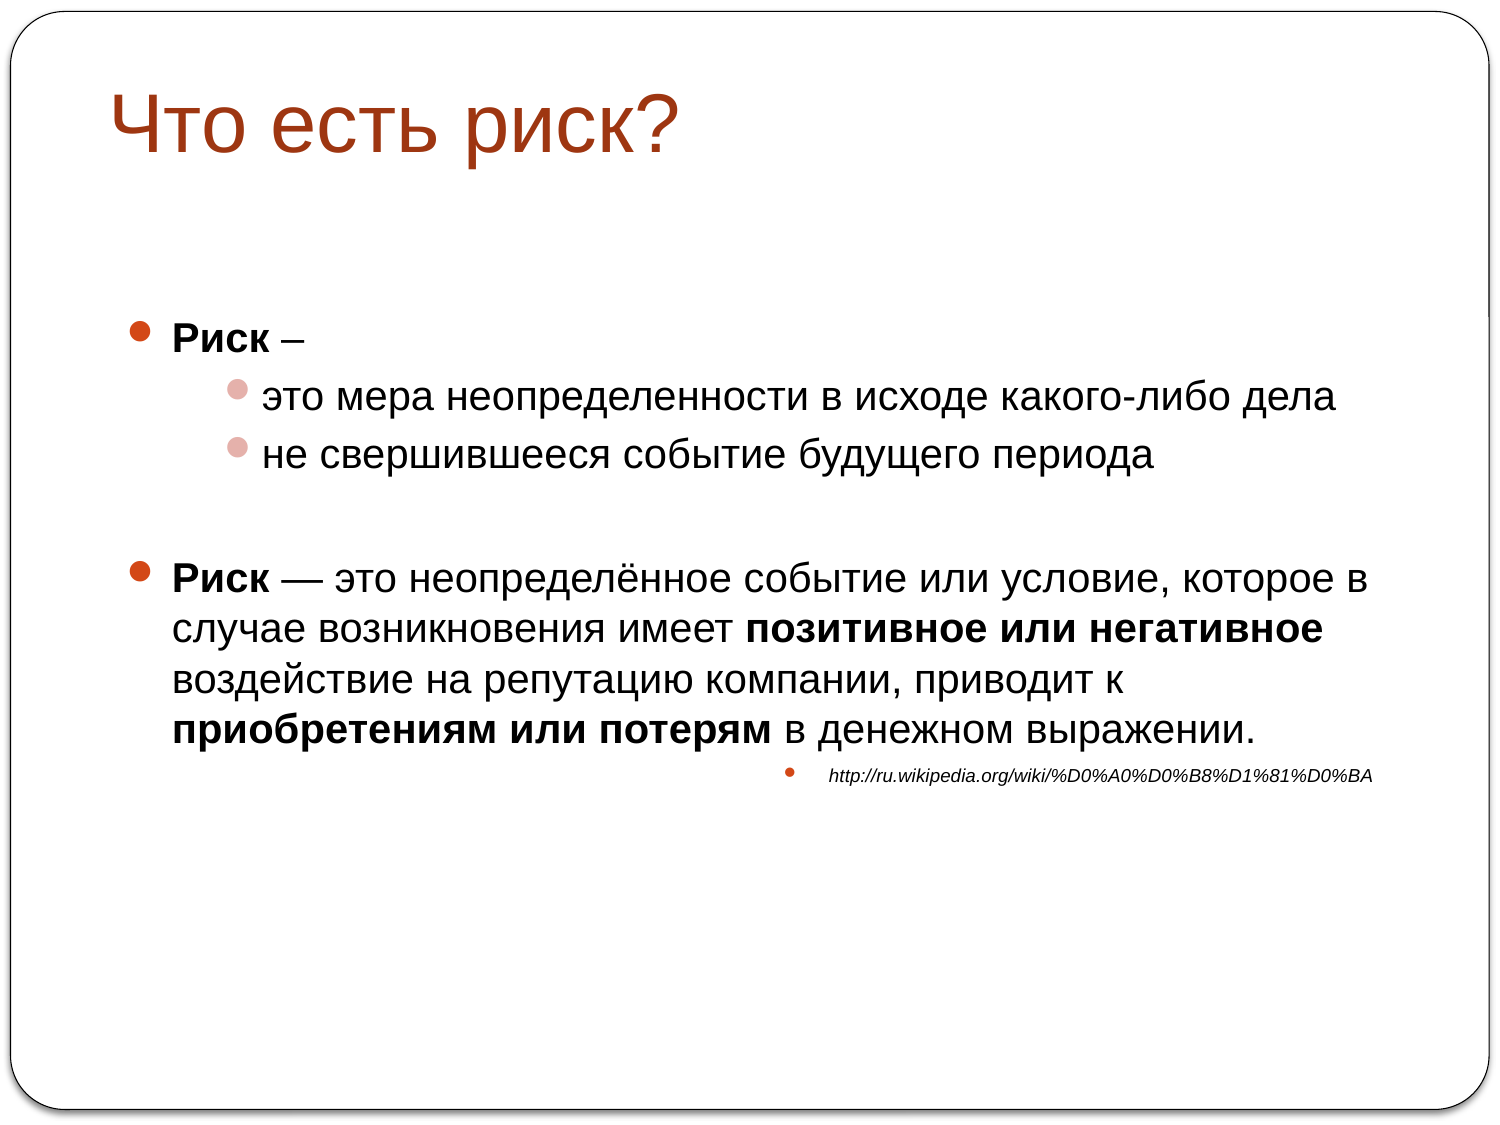

# Что есть риск?

Риск –
это мера неопределенности в исходе какого-либо дела
не свершившееся событие будущего периода

Риск — это неопределённое событие или условие, которое в случае возникновения имеет позитивное или негативное воздействие на репутацию компании, приводит к приобретениям или потерям в денежном выражении.
http://ru.wikipedia.org/wiki/%D0%A0%D0%B8%D1%81%D0%BA